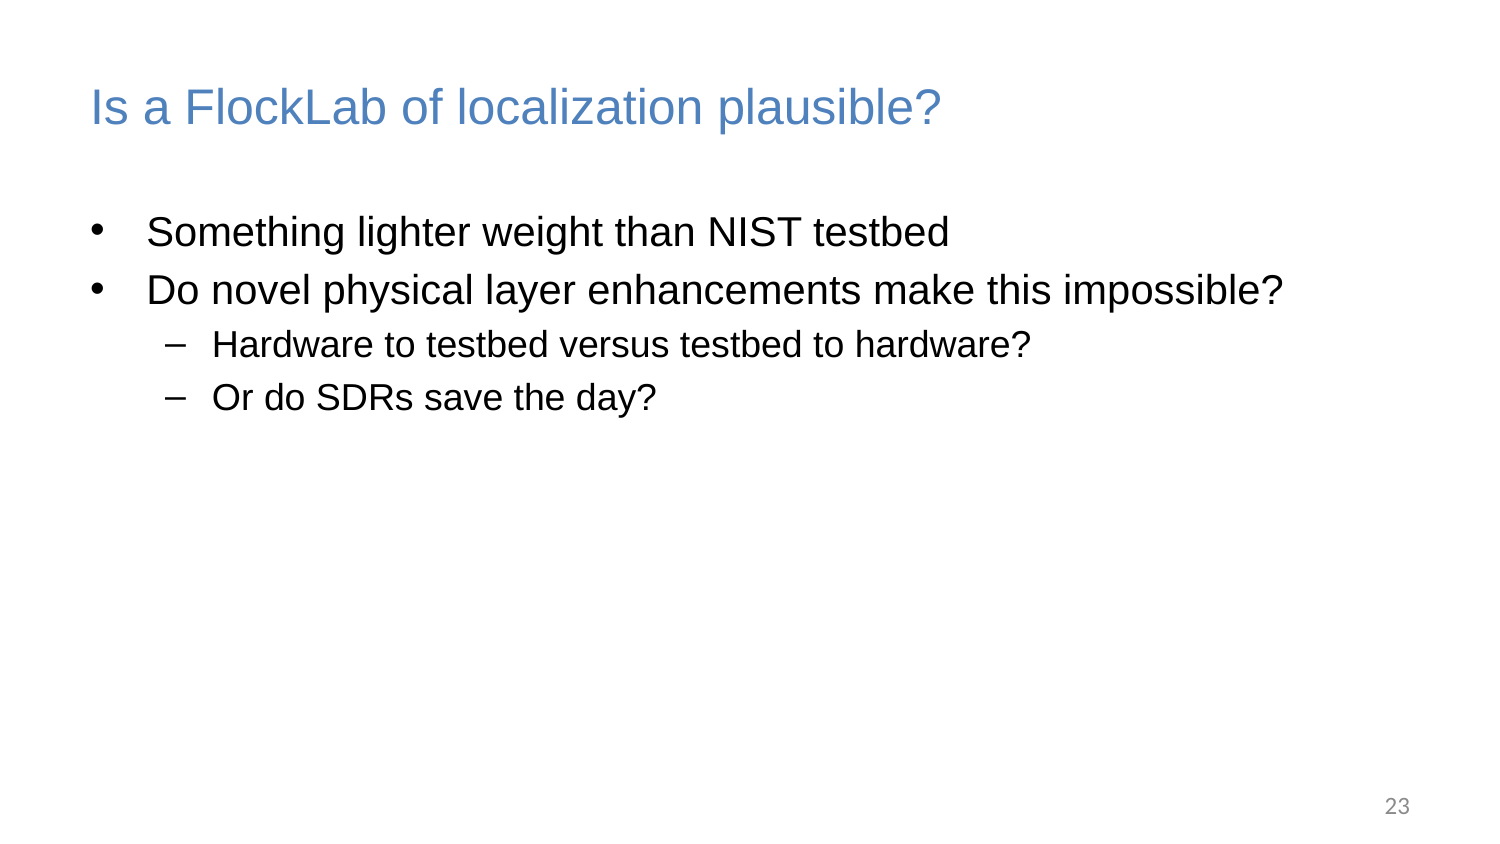

# Is a FlockLab of localization plausible?
Something lighter weight than NIST testbed
Do novel physical layer enhancements make this impossible?
Hardware to testbed versus testbed to hardware?
Or do SDRs save the day?
23